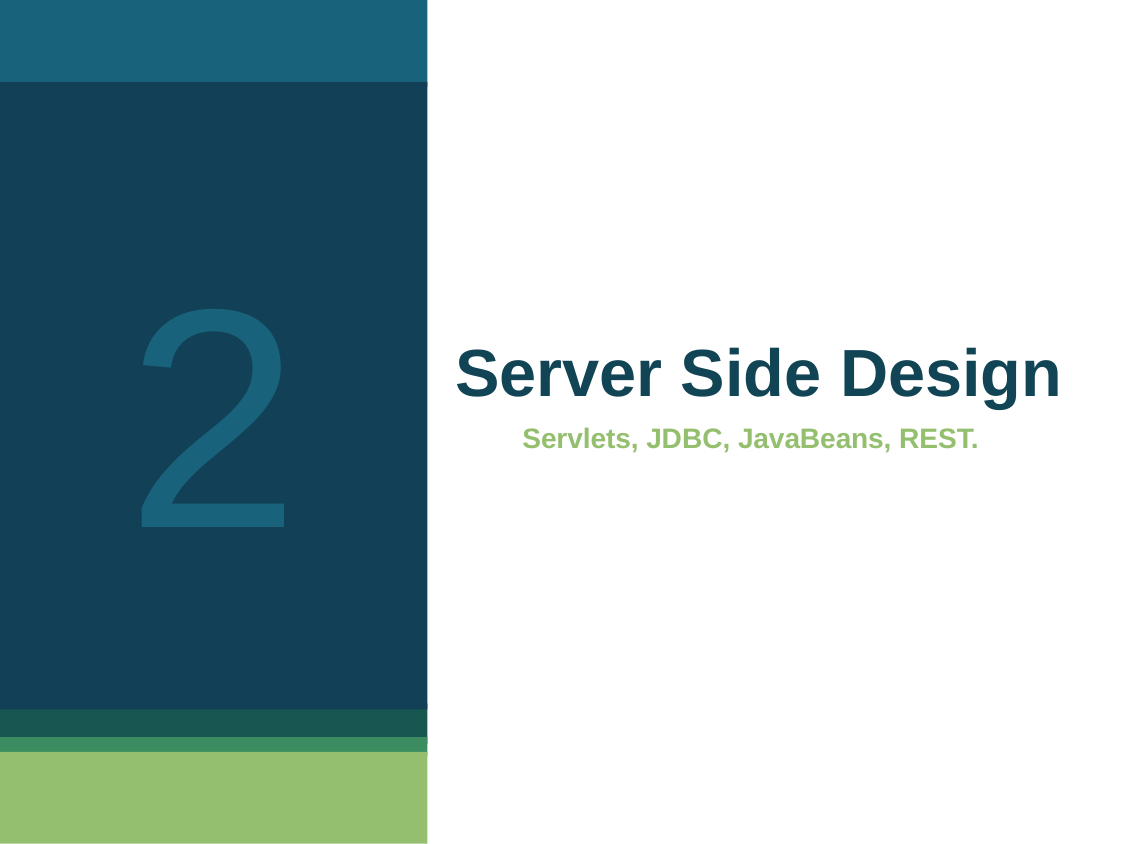

2
# Server Side Design
Servlets, JDBC, JavaBeans, REST.